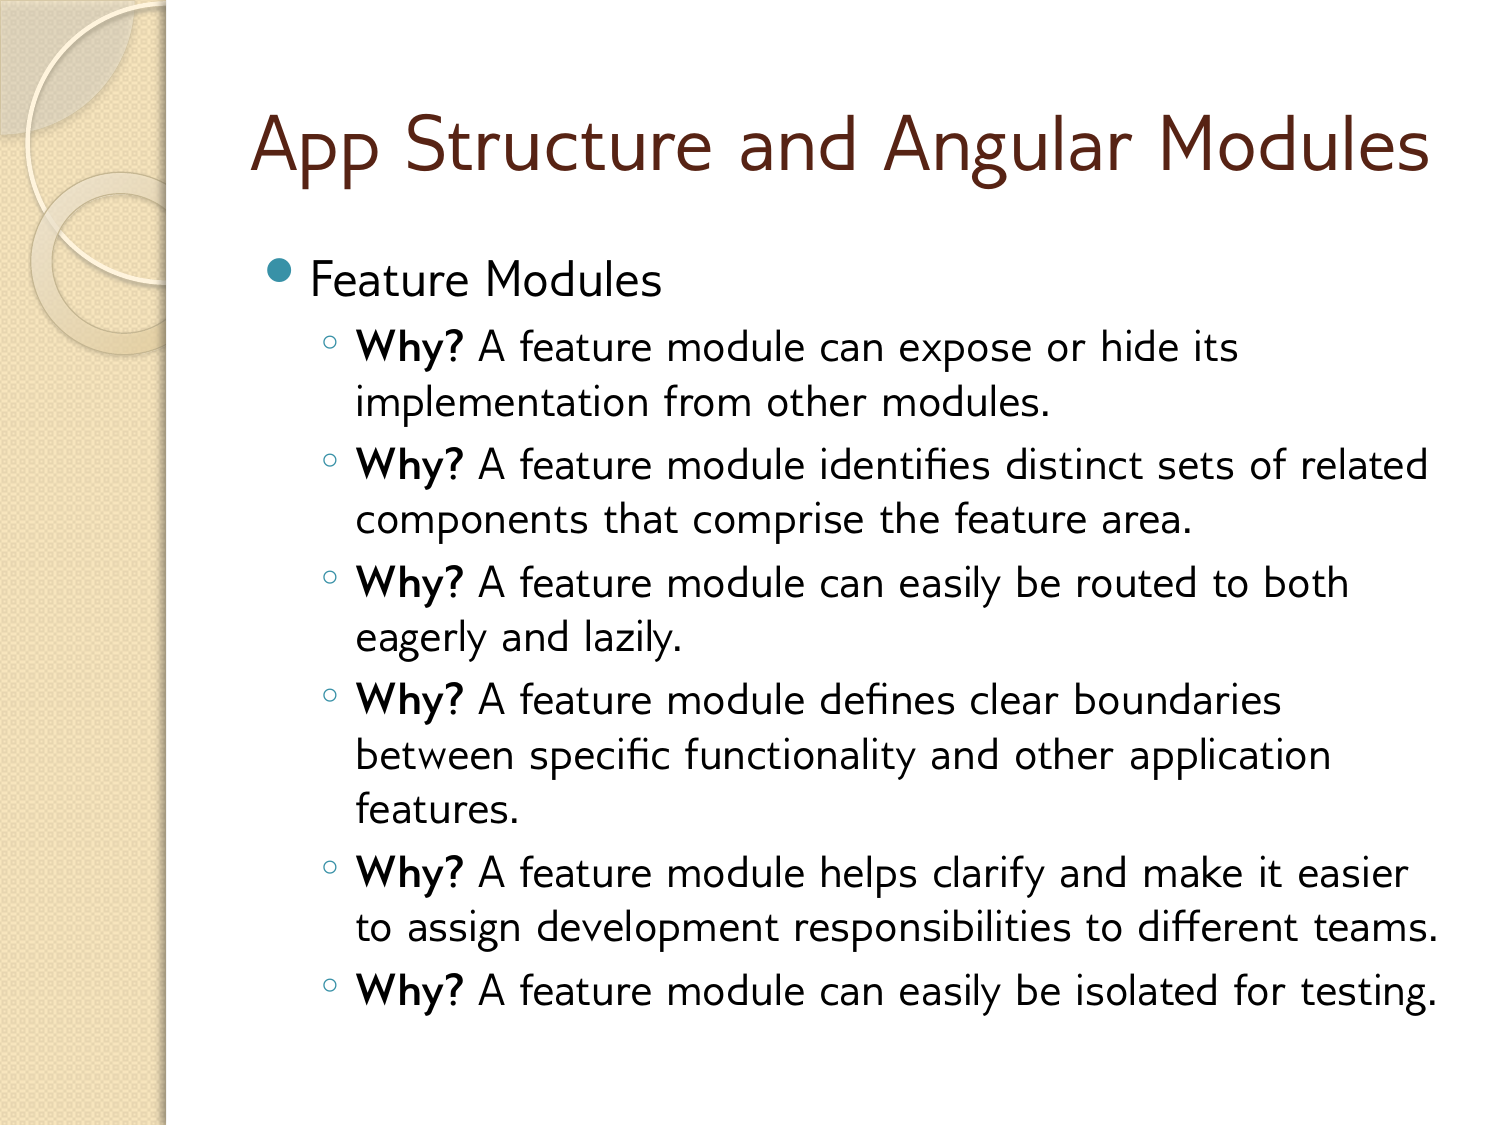

# App Structure and Angular Modules
Feature Modules
Why? A feature module can expose or hide its implementation from other modules.
Why? A feature module identifies distinct sets of related components that comprise the feature area.
Why? A feature module can easily be routed to both eagerly and lazily.
Why? A feature module defines clear boundaries between specific functionality and other application features.
Why? A feature module helps clarify and make it easier to assign development responsibilities to different teams.
Why? A feature module can easily be isolated for testing.